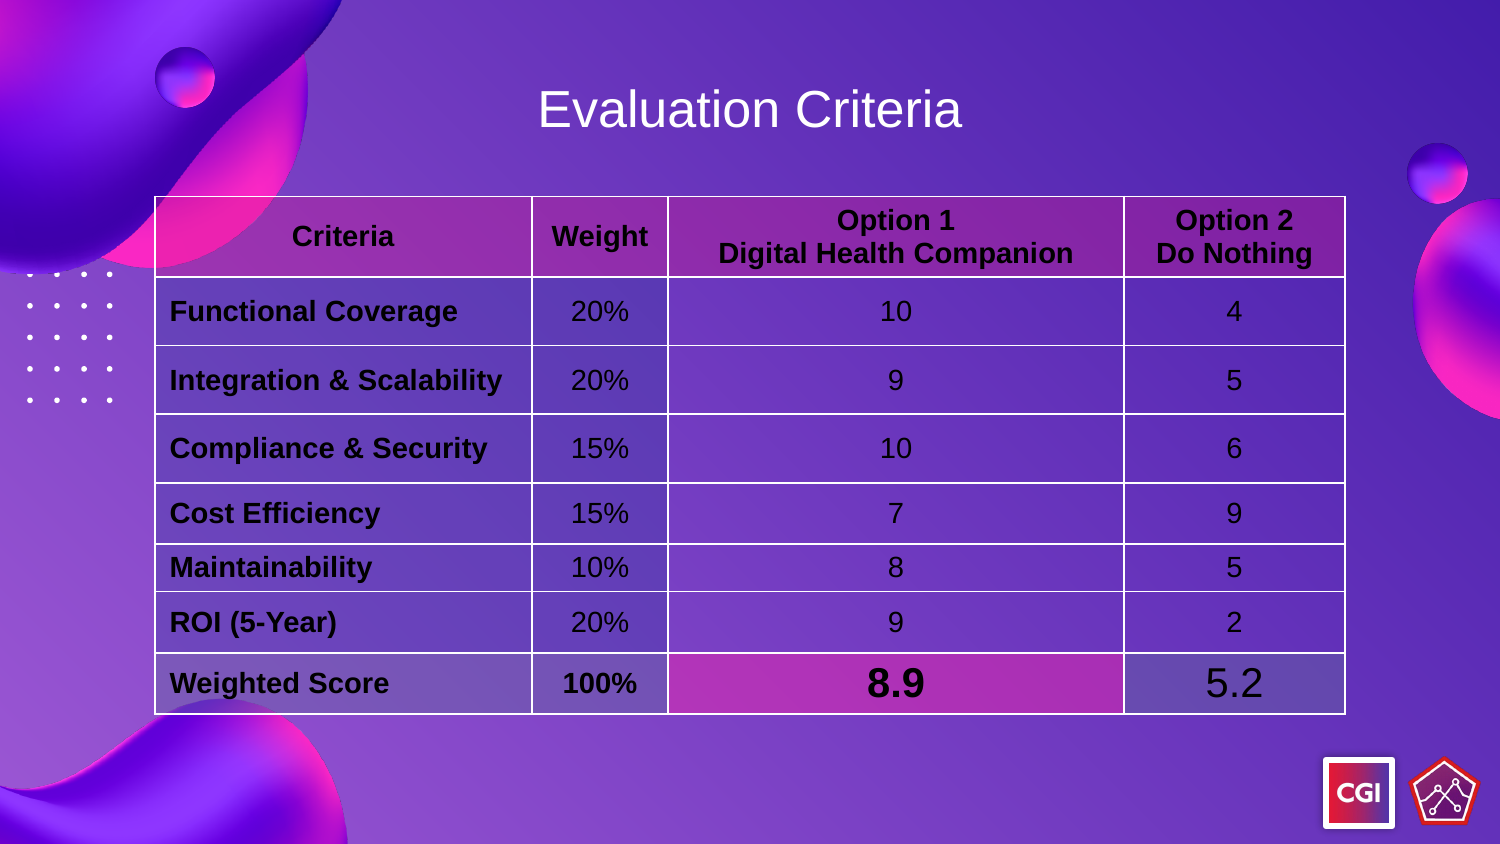

# Evaluation Criteria
| Criteria | Weight | Option 1 Digital Health Companion | Option 2 Do Nothing |
| --- | --- | --- | --- |
| Functional Coverage | 20% | 10 | 4 |
| Integration & Scalability | 20% | 9 | 5 |
| Compliance & Security | 15% | 10 | 6 |
| Cost Efficiency | 15% | 7 | 9 |
| Maintainability | 10% | 8 | 5 |
| ROI (5-Year) | 20% | 9 | 2 |
| Weighted Score | 100% | 8.9 | 5.2 |